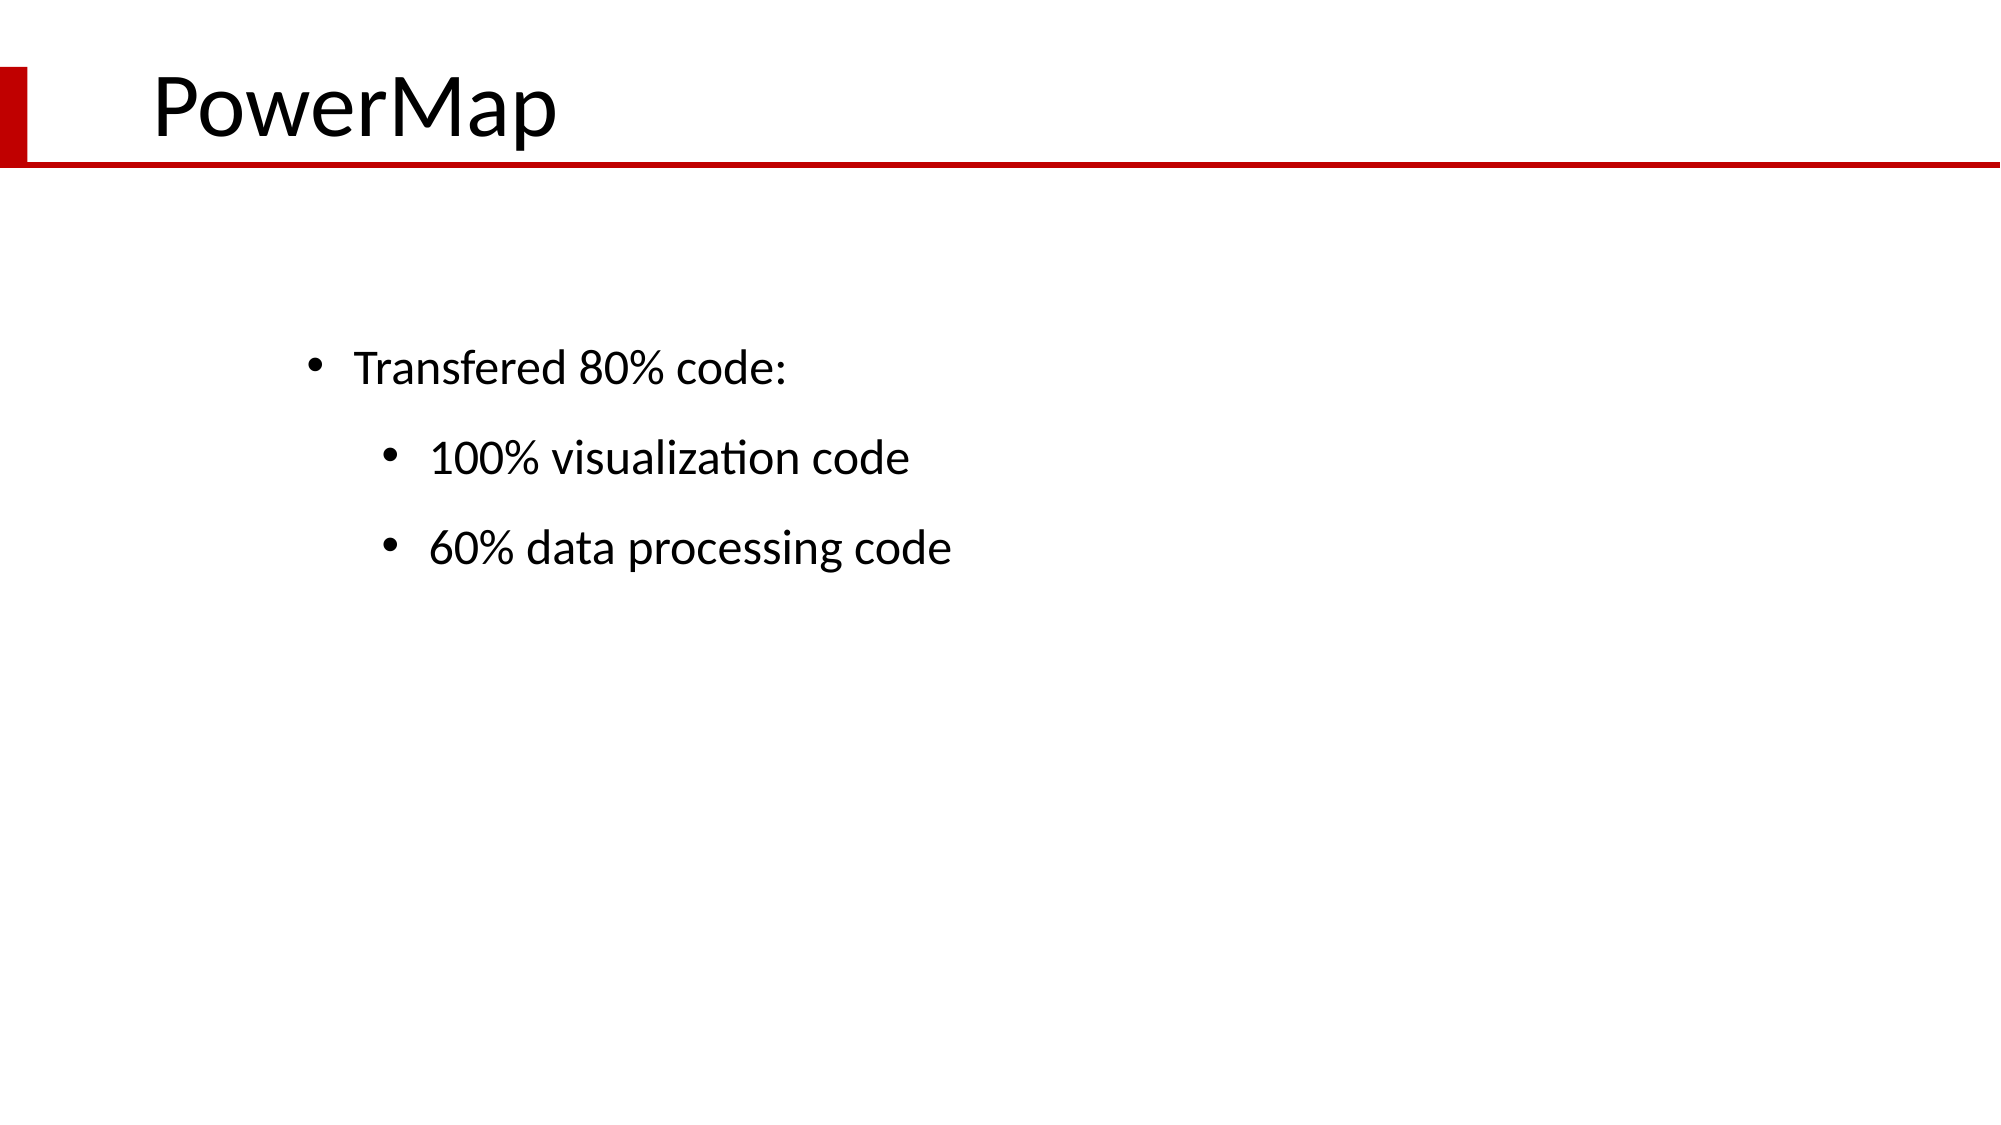

# PowerMap

Transfered 80% code:
100% visualization code
60% data processing code